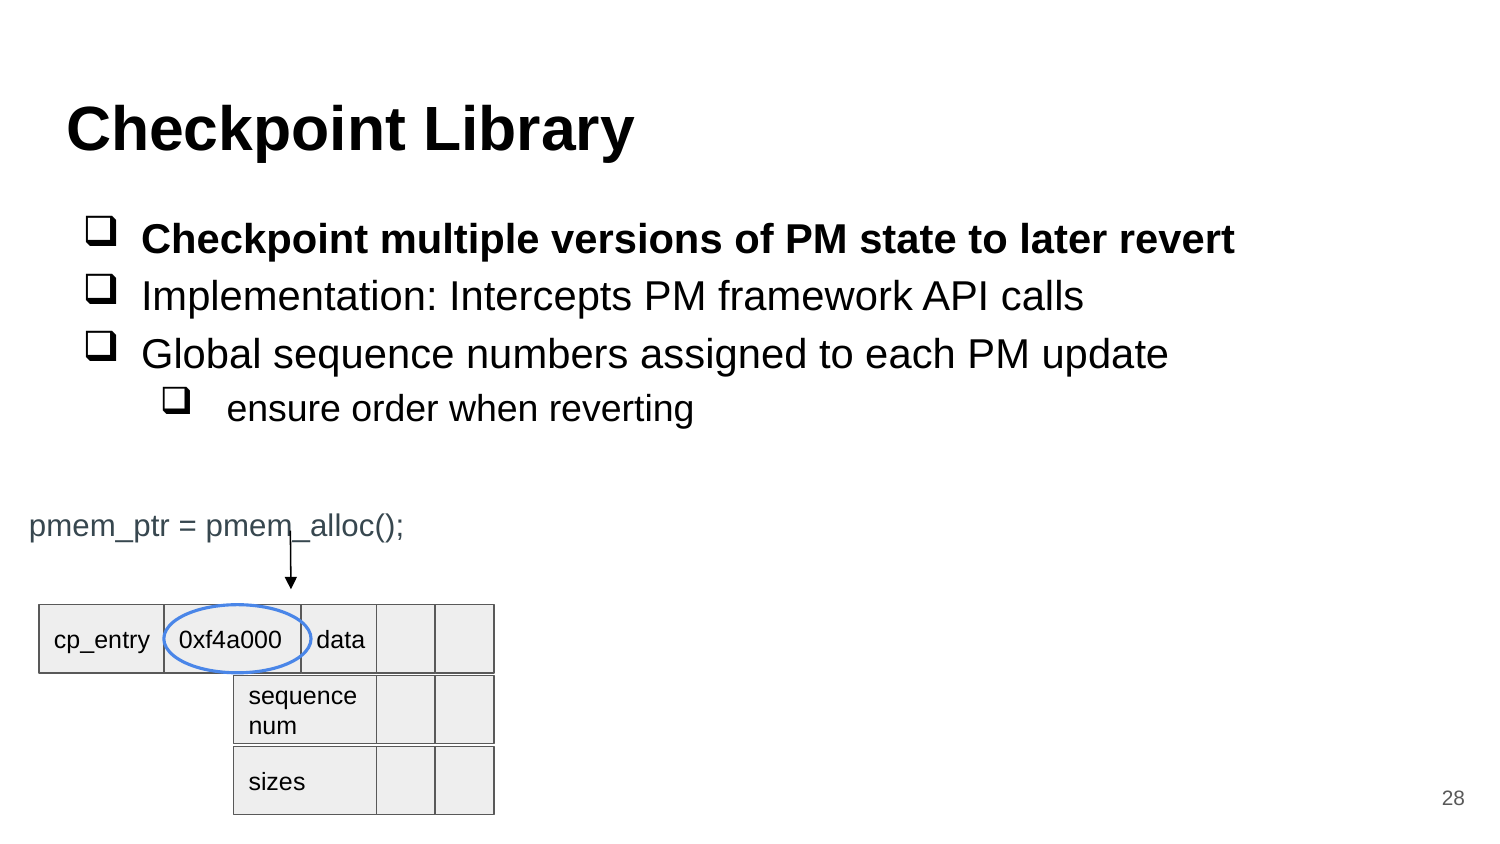

# Checkpoint Library
Checkpoint multiple versions of PM state to later revert
Implementation: Intercepts PM framework API calls
Global sequence numbers assigned to each PM update
 ensure order when reverting

pmem_ptr = pmem_alloc();
cp_entry
0xf4a000
data

sequence num

sizes

28